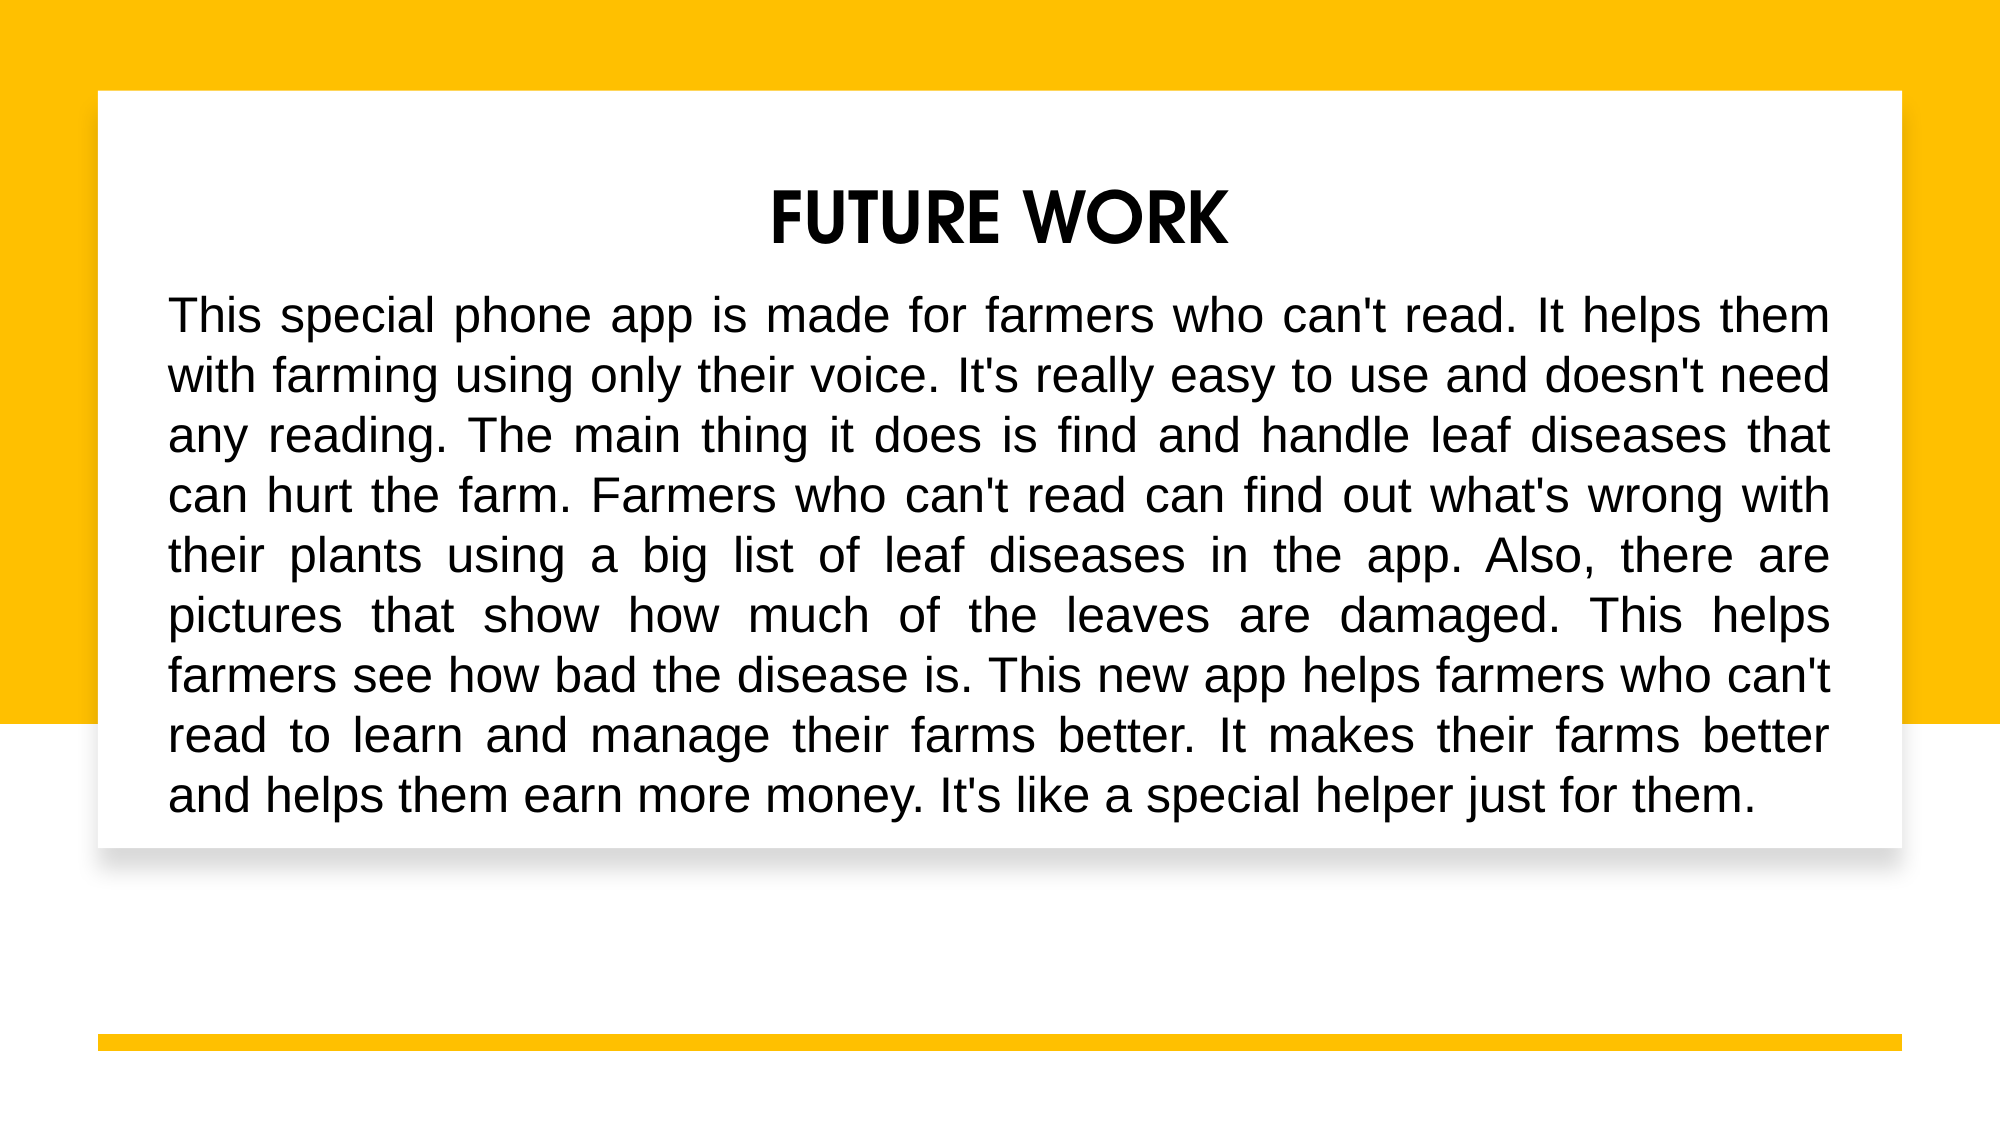

# Future work
This special phone app is made for farmers who can't read. It helps them with farming using only their voice. It's really easy to use and doesn't need any reading. The main thing it does is find and handle leaf diseases that can hurt the farm. Farmers who can't read can find out what's wrong with their plants using a big list of leaf diseases in the app. Also, there are pictures that show how much of the leaves are damaged. This helps farmers see how bad the disease is. This new app helps farmers who can't read to learn and manage their farms better. It makes their farms better and helps them earn more money. It's like a special helper just for them.